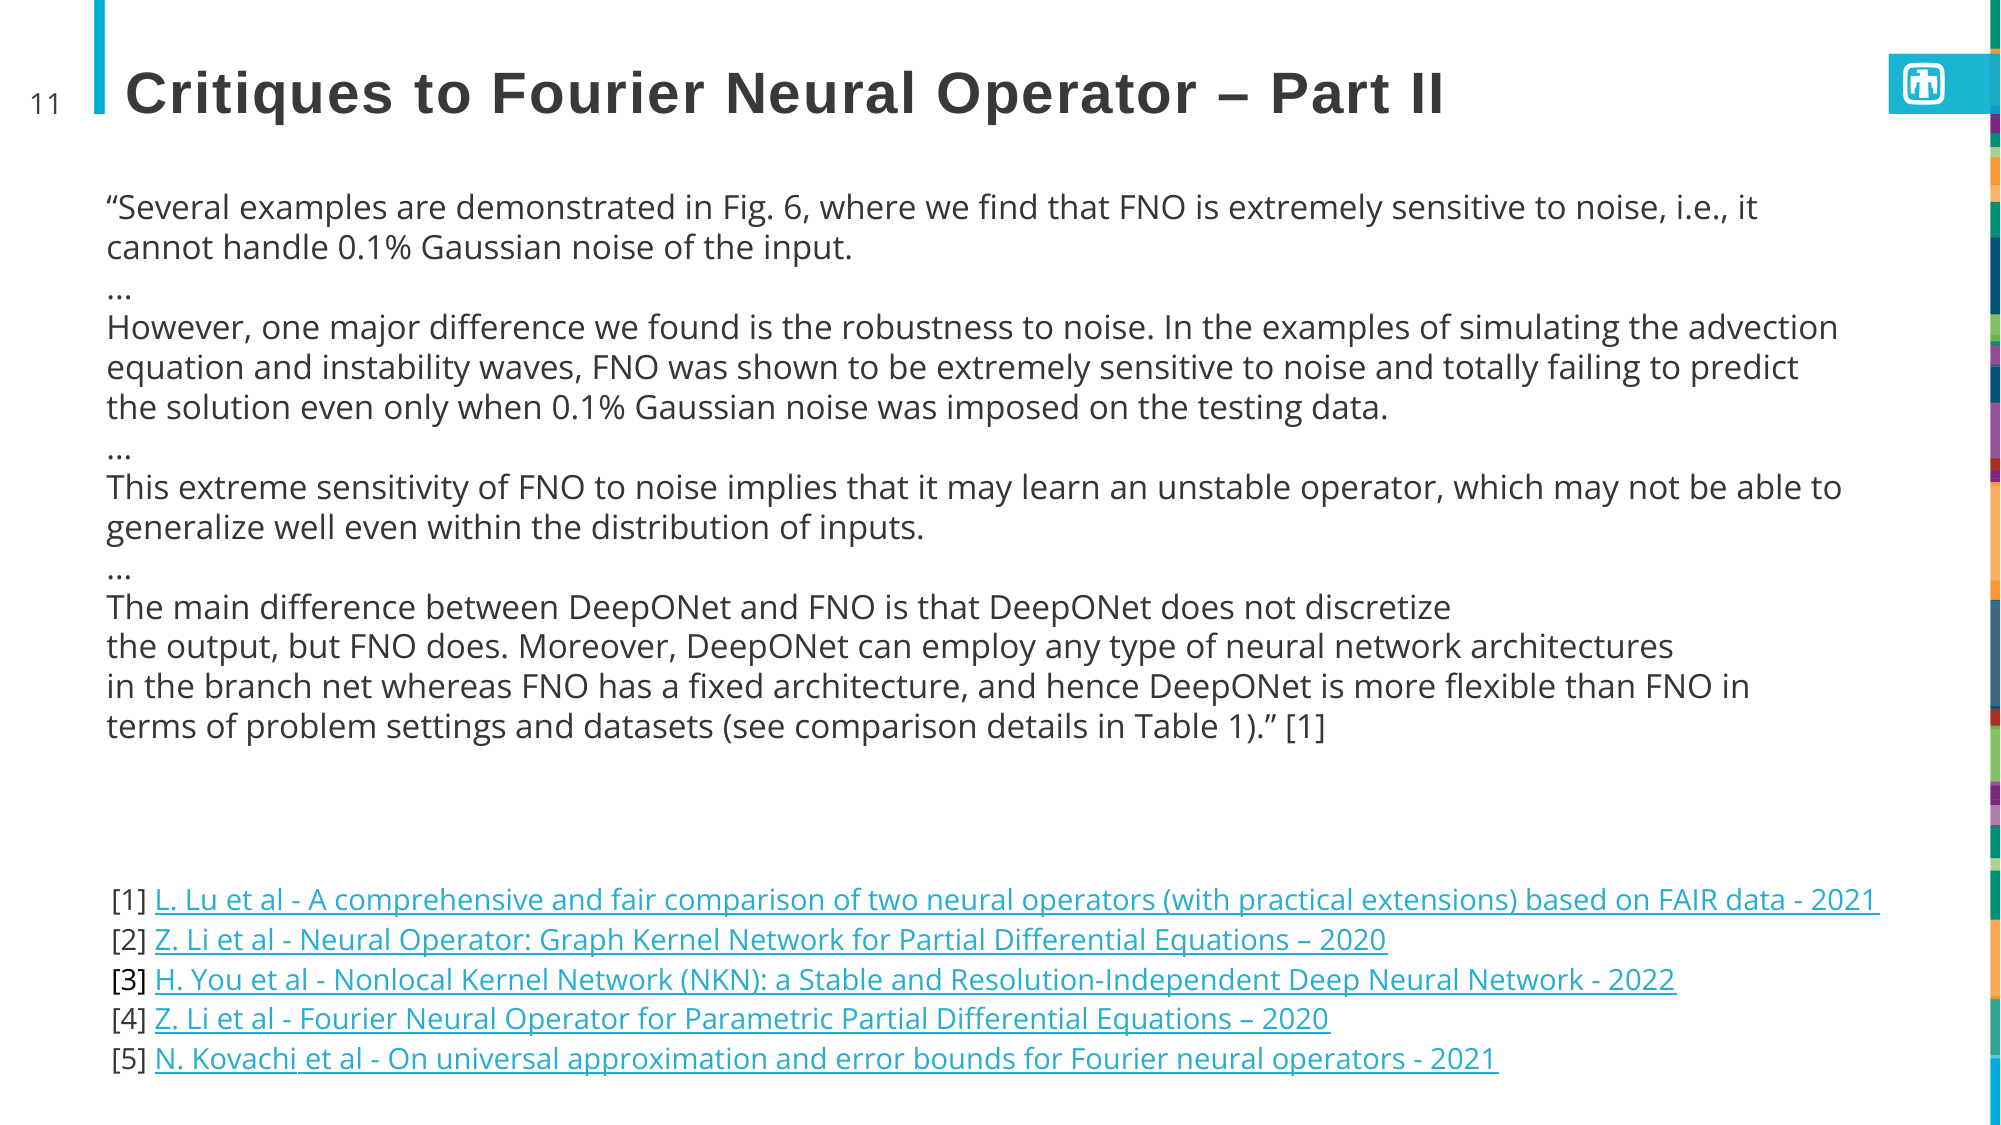

11
# Critiques to Fourier Neural Operator – Part II
“Several examples are demonstrated in Fig. 6, where we find that FNO is extremely sensitive to noise, i.e., it cannot handle 0.1% Gaussian noise of the input.
...
However, one major difference we found is the robustness to noise. In the examples of simulating the advection equation and instability waves, FNO was shown to be extremely sensitive to noise and totally failing to predict the solution even only when 0.1% Gaussian noise was imposed on the testing data.
…
This extreme sensitivity of FNO to noise implies that it may learn an unstable operator, which may not be able to generalize well even within the distribution of inputs.
…
The main difference between DeepONet and FNO is that DeepONet does not discretize
the output, but FNO does. Moreover, DeepONet can employ any type of neural network architectures
in the branch net whereas FNO has a fixed architecture, and hence DeepONet is more flexible than FNO in terms of problem settings and datasets (see comparison details in Table 1).” [1]
[1] L. Lu et al - A comprehensive and fair comparison of two neural operators (with practical extensions) based on FAIR data - 2021
[2] Z. Li et al - Neural Operator: Graph Kernel Network for Partial Differential Equations – 2020
[3] H. You et al - Nonlocal Kernel Network (NKN): a Stable and Resolution-Independent Deep Neural Network - 2022
[4] Z. Li et al - Fourier Neural Operator for Parametric Partial Differential Equations – 2020
[5] N. Kovachi et al - On universal approximation and error bounds for Fourier neural operators - 2021